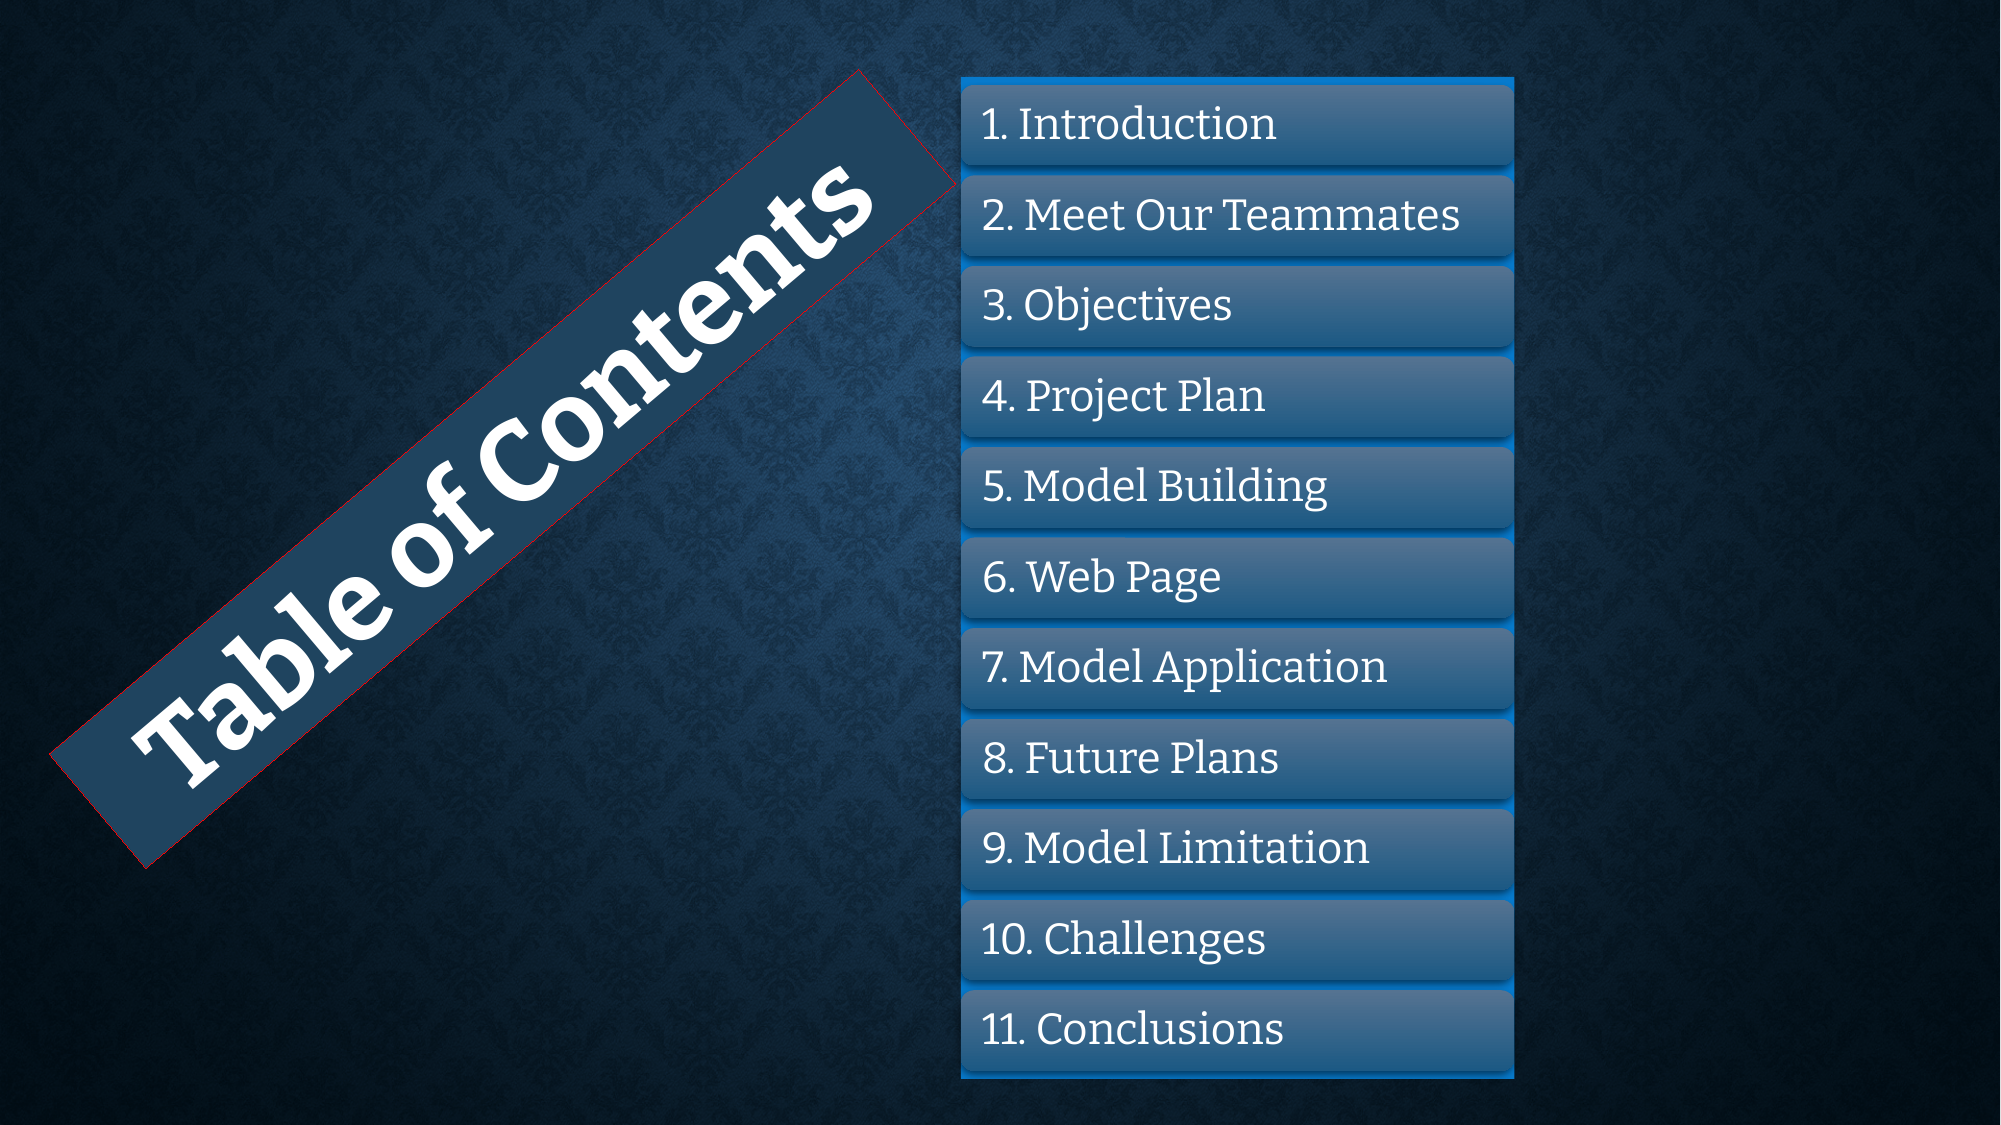

1. Introduction
2. Meet Our Teammates
3. Objectives
4. Project Plan
5. Model Building
6. Web Page
7. Model Application
8. Future Plans
9. Model Limitation
10. Challenges
11. Conclusions
Table of Contents